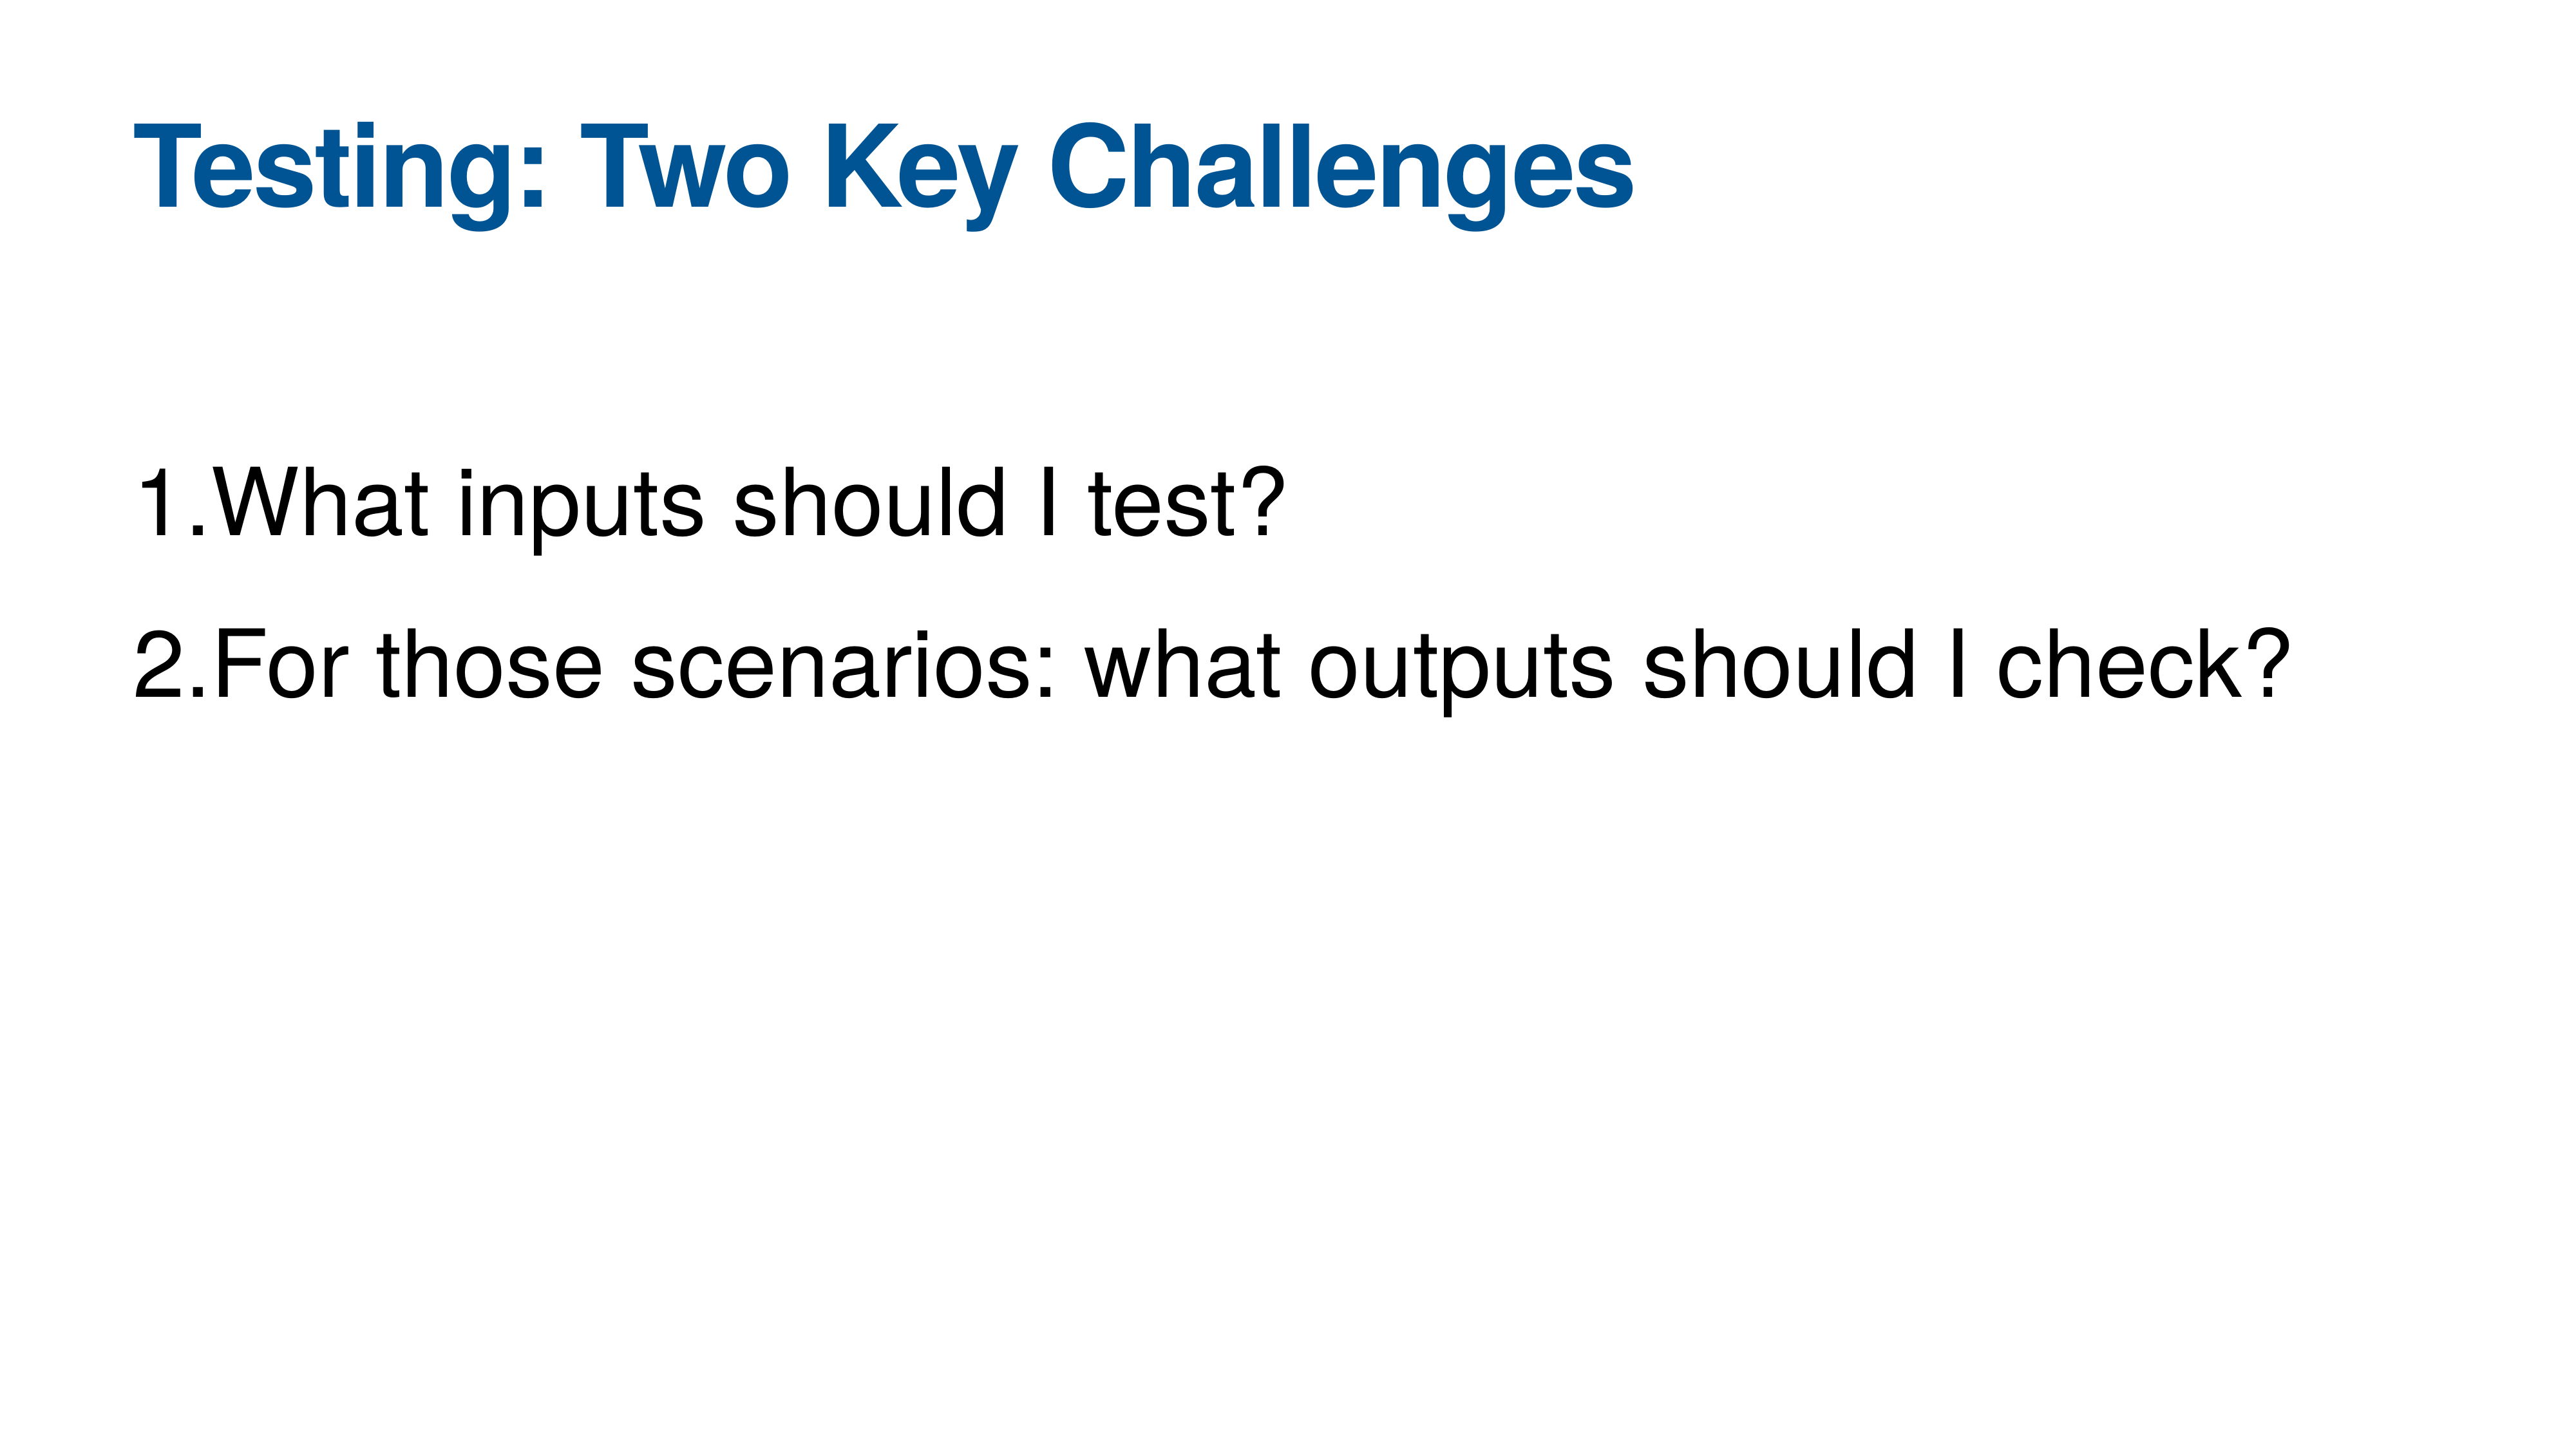

# Testing: Two Key Challenges

What inputs should I test?
For those scenarios: what outputs should I check?